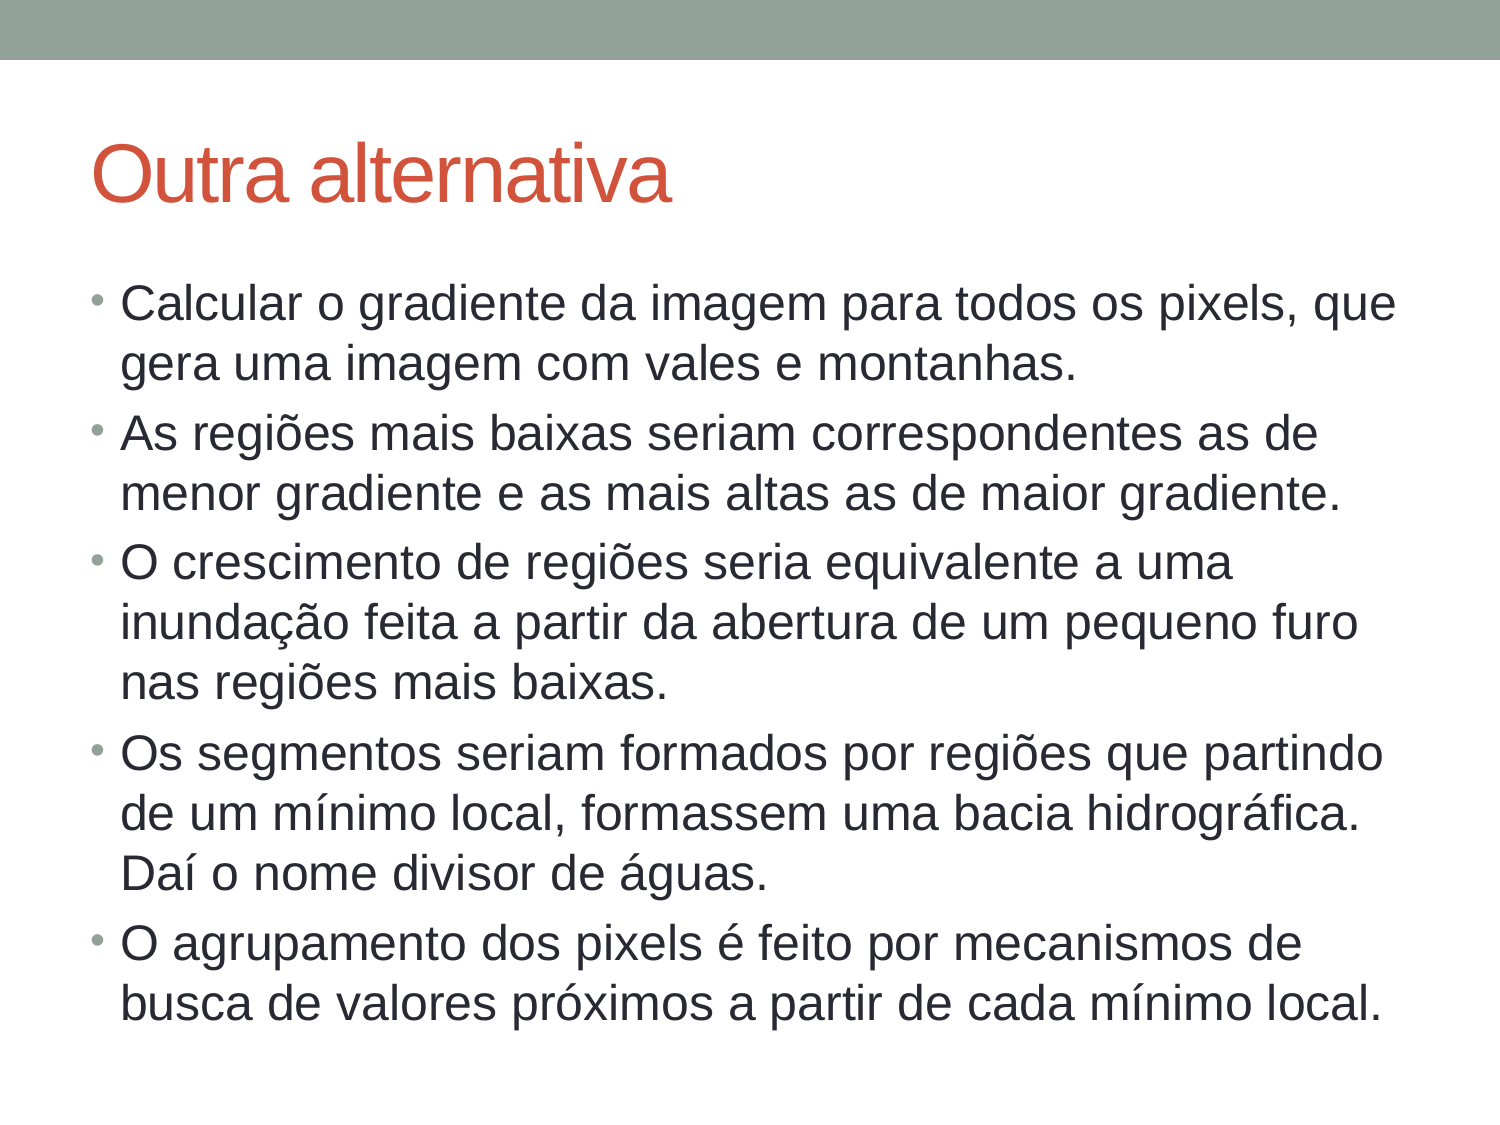

# Outra alternativa
Calcular o gradiente da imagem para todos os pixels, que gera uma imagem com vales e montanhas.
As regiões mais baixas seriam correspondentes as de menor gradiente e as mais altas as de maior gradiente.
O crescimento de regiões seria equivalente a uma inundação feita a partir da abertura de um pequeno furo nas regiões mais baixas.
Os segmentos seriam formados por regiões que partindo de um mínimo local, formassem uma bacia hidrográfica. Daí o nome divisor de águas.
O agrupamento dos pixels é feito por mecanismos de busca de valores próximos a partir de cada mínimo local.